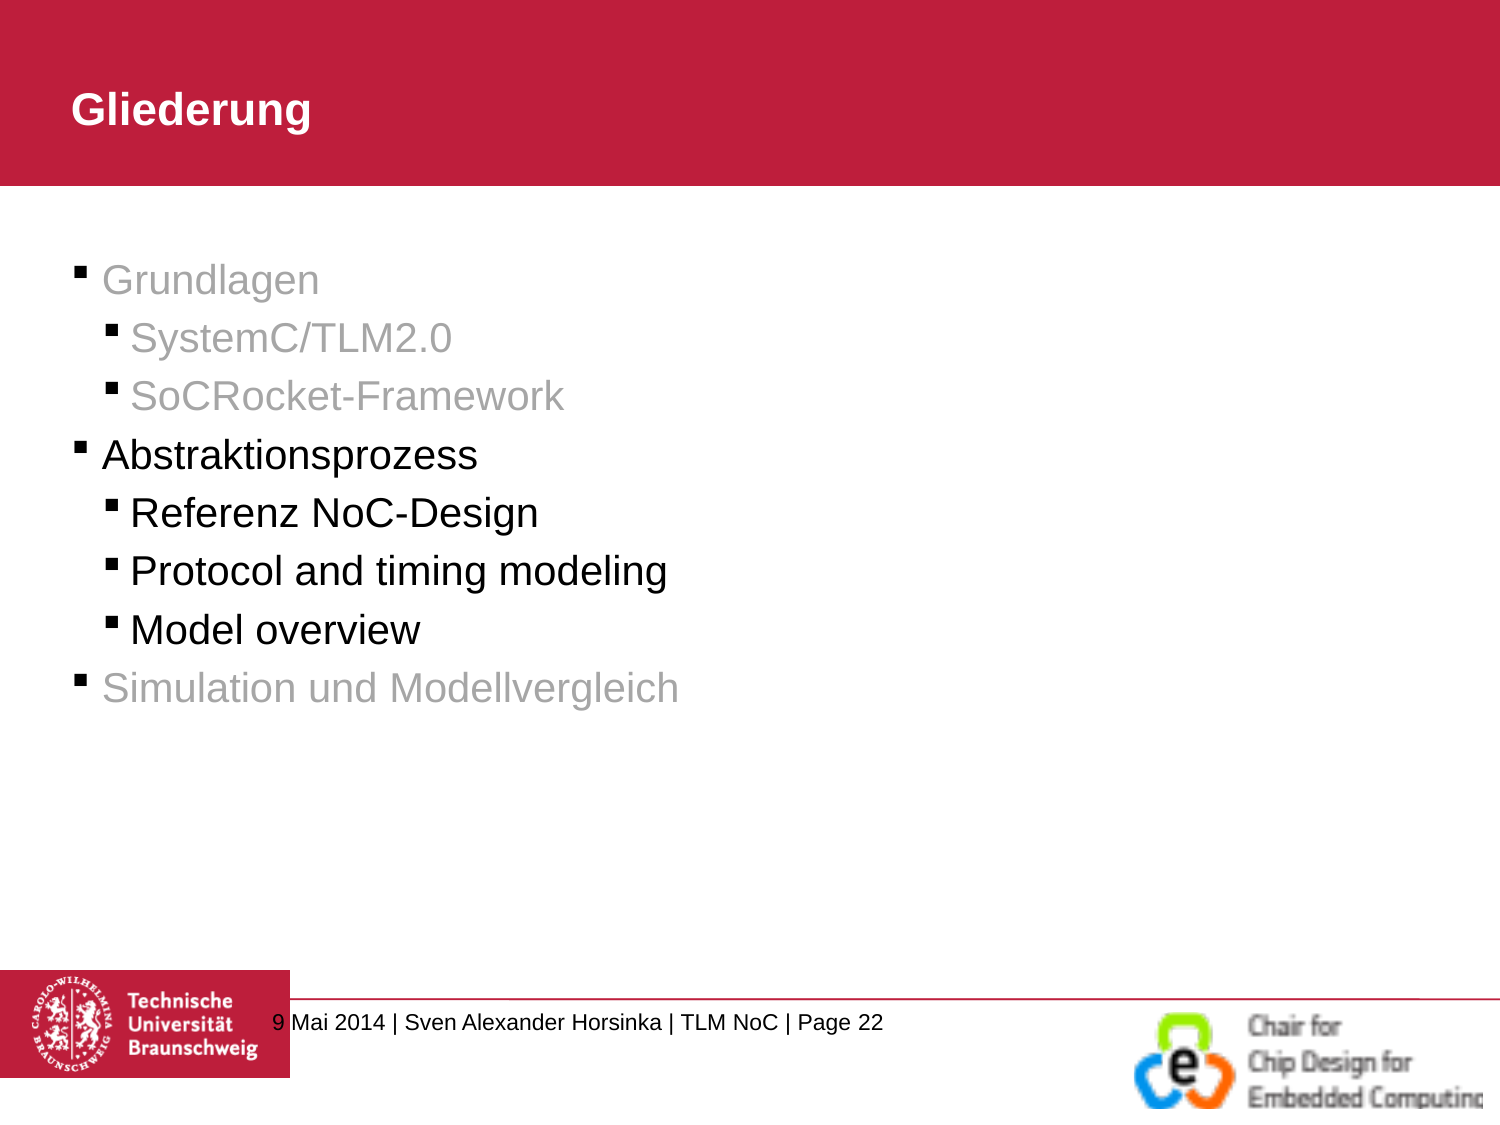

# Gliederung
Grundlagen
SystemC/TLM2.0
SoCRocket-Framework
Abstraktionsprozess
Referenz NoC-Design
Protocol and timing modeling
Model overview
Simulation und Modellvergleich